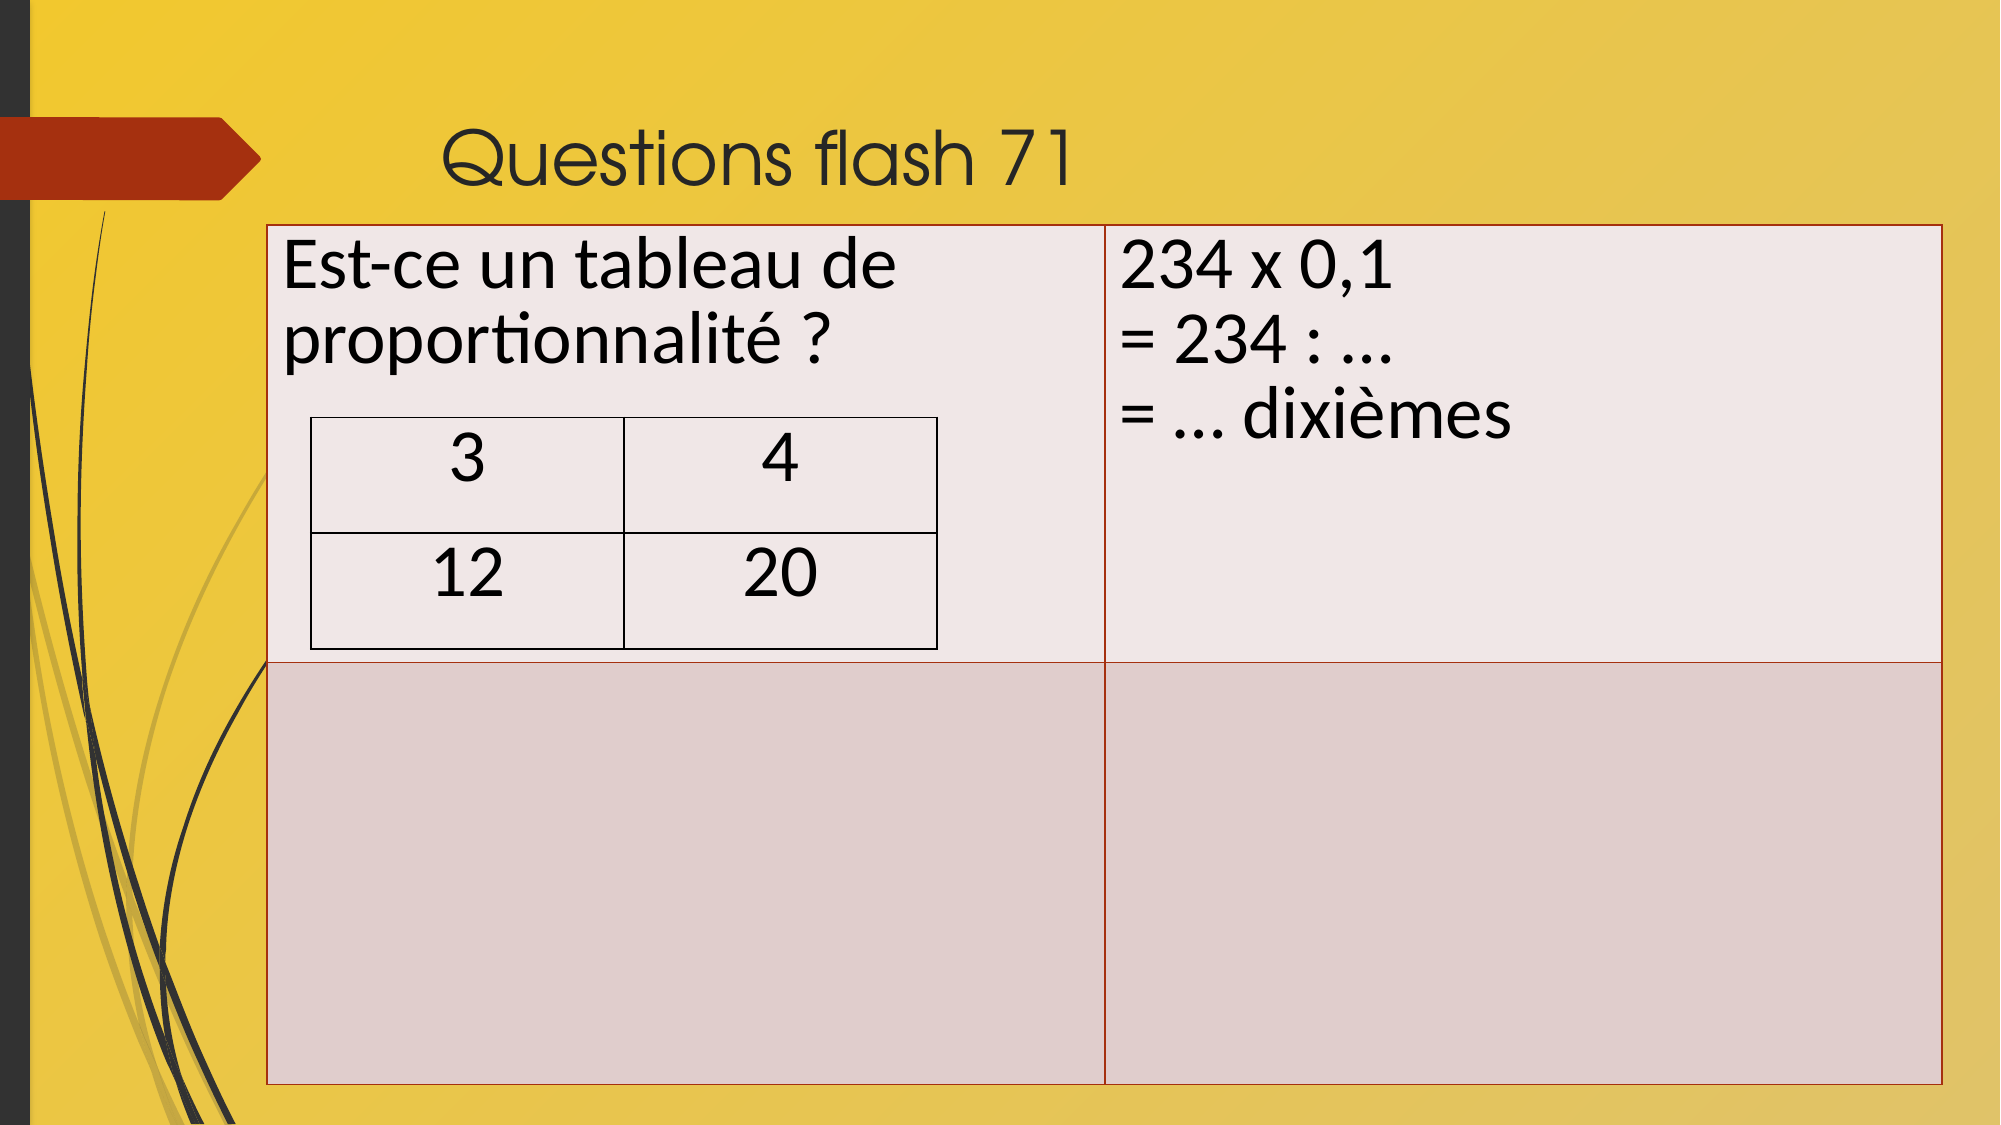

# Questions flash 71
| Est-ce un tableau de proportionnalité ? | 234 x 0,1 = 234 : … = … dixièmes |
| --- | --- |
|  |  |
| 3 | 4 |
| --- | --- |
| 12 | 20 |